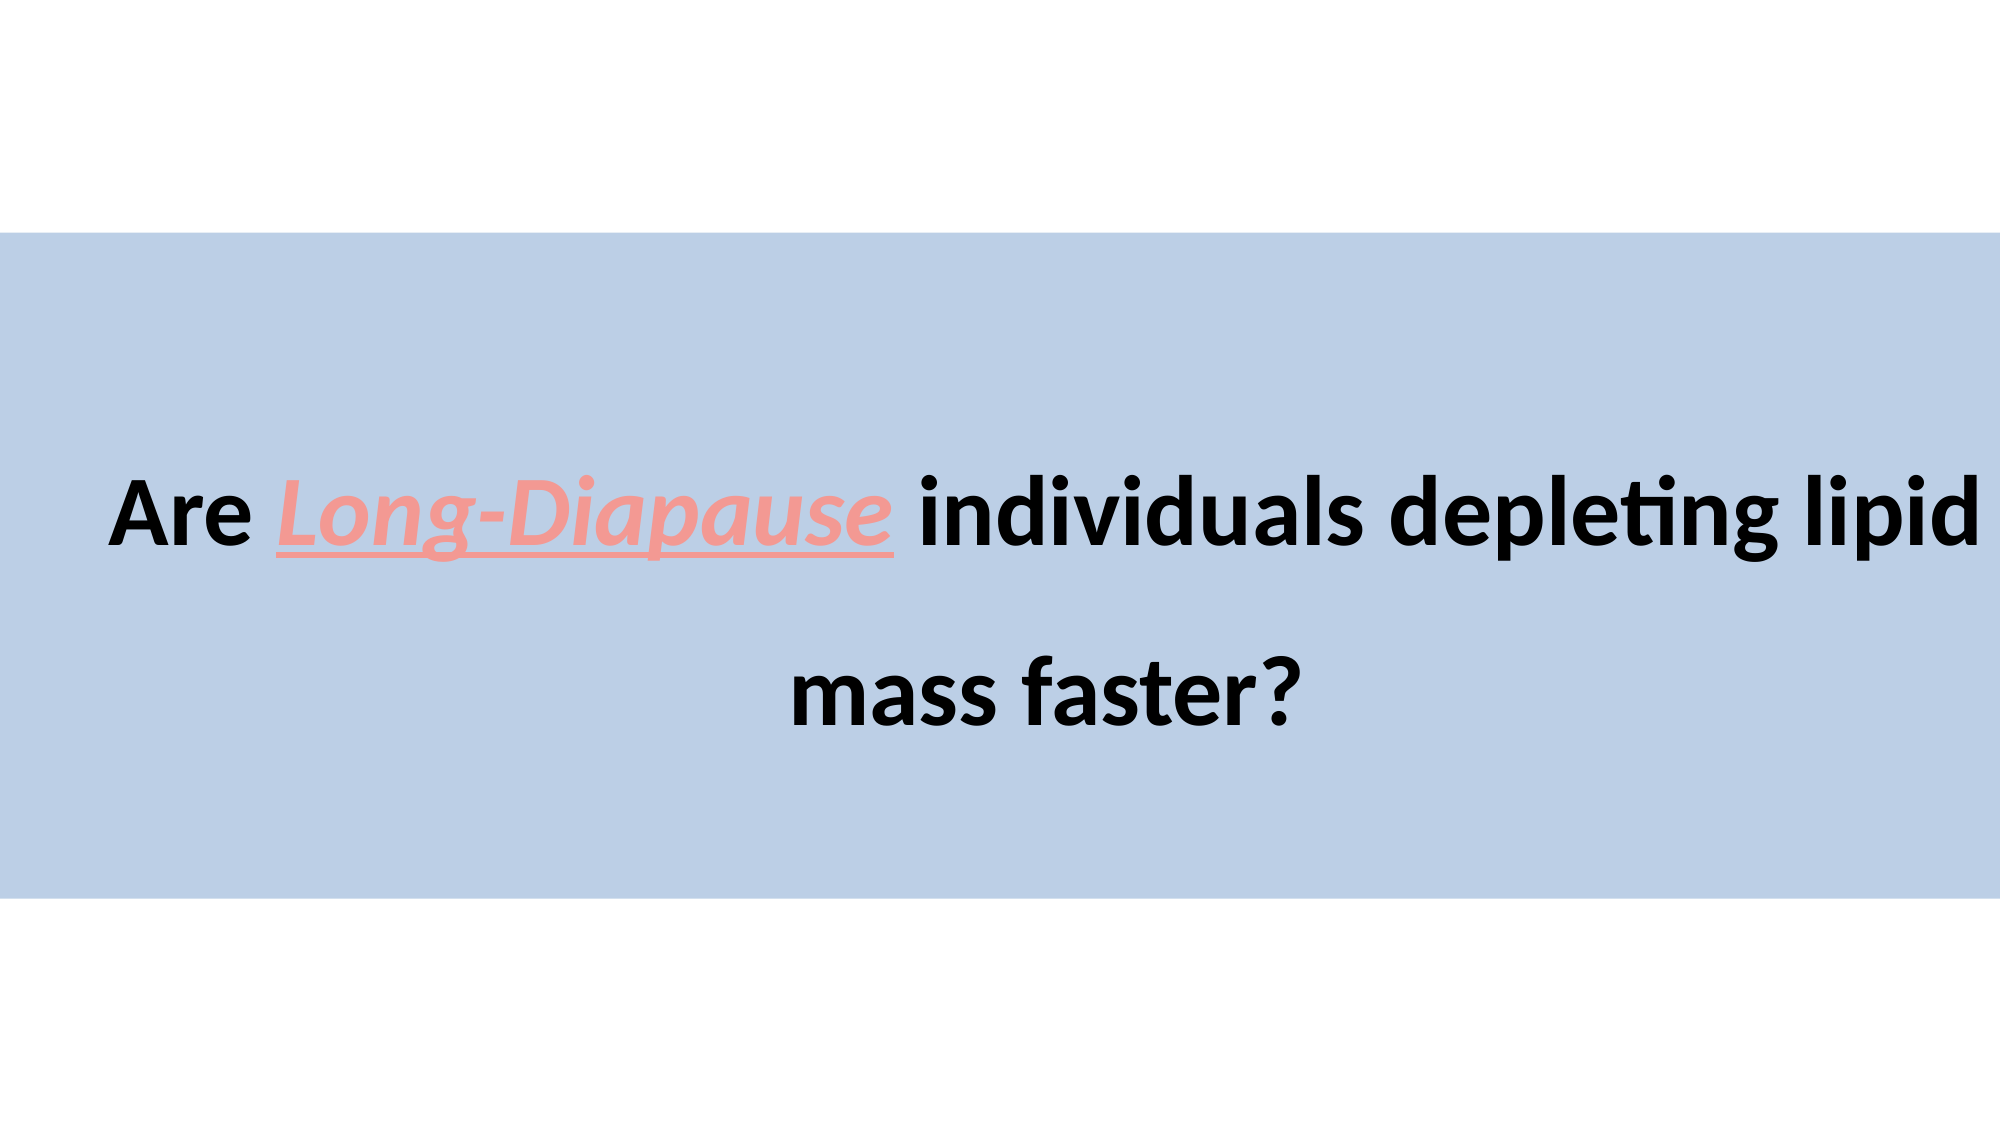

#
Are Long-Diapause individuals depleting lipid mass faster?